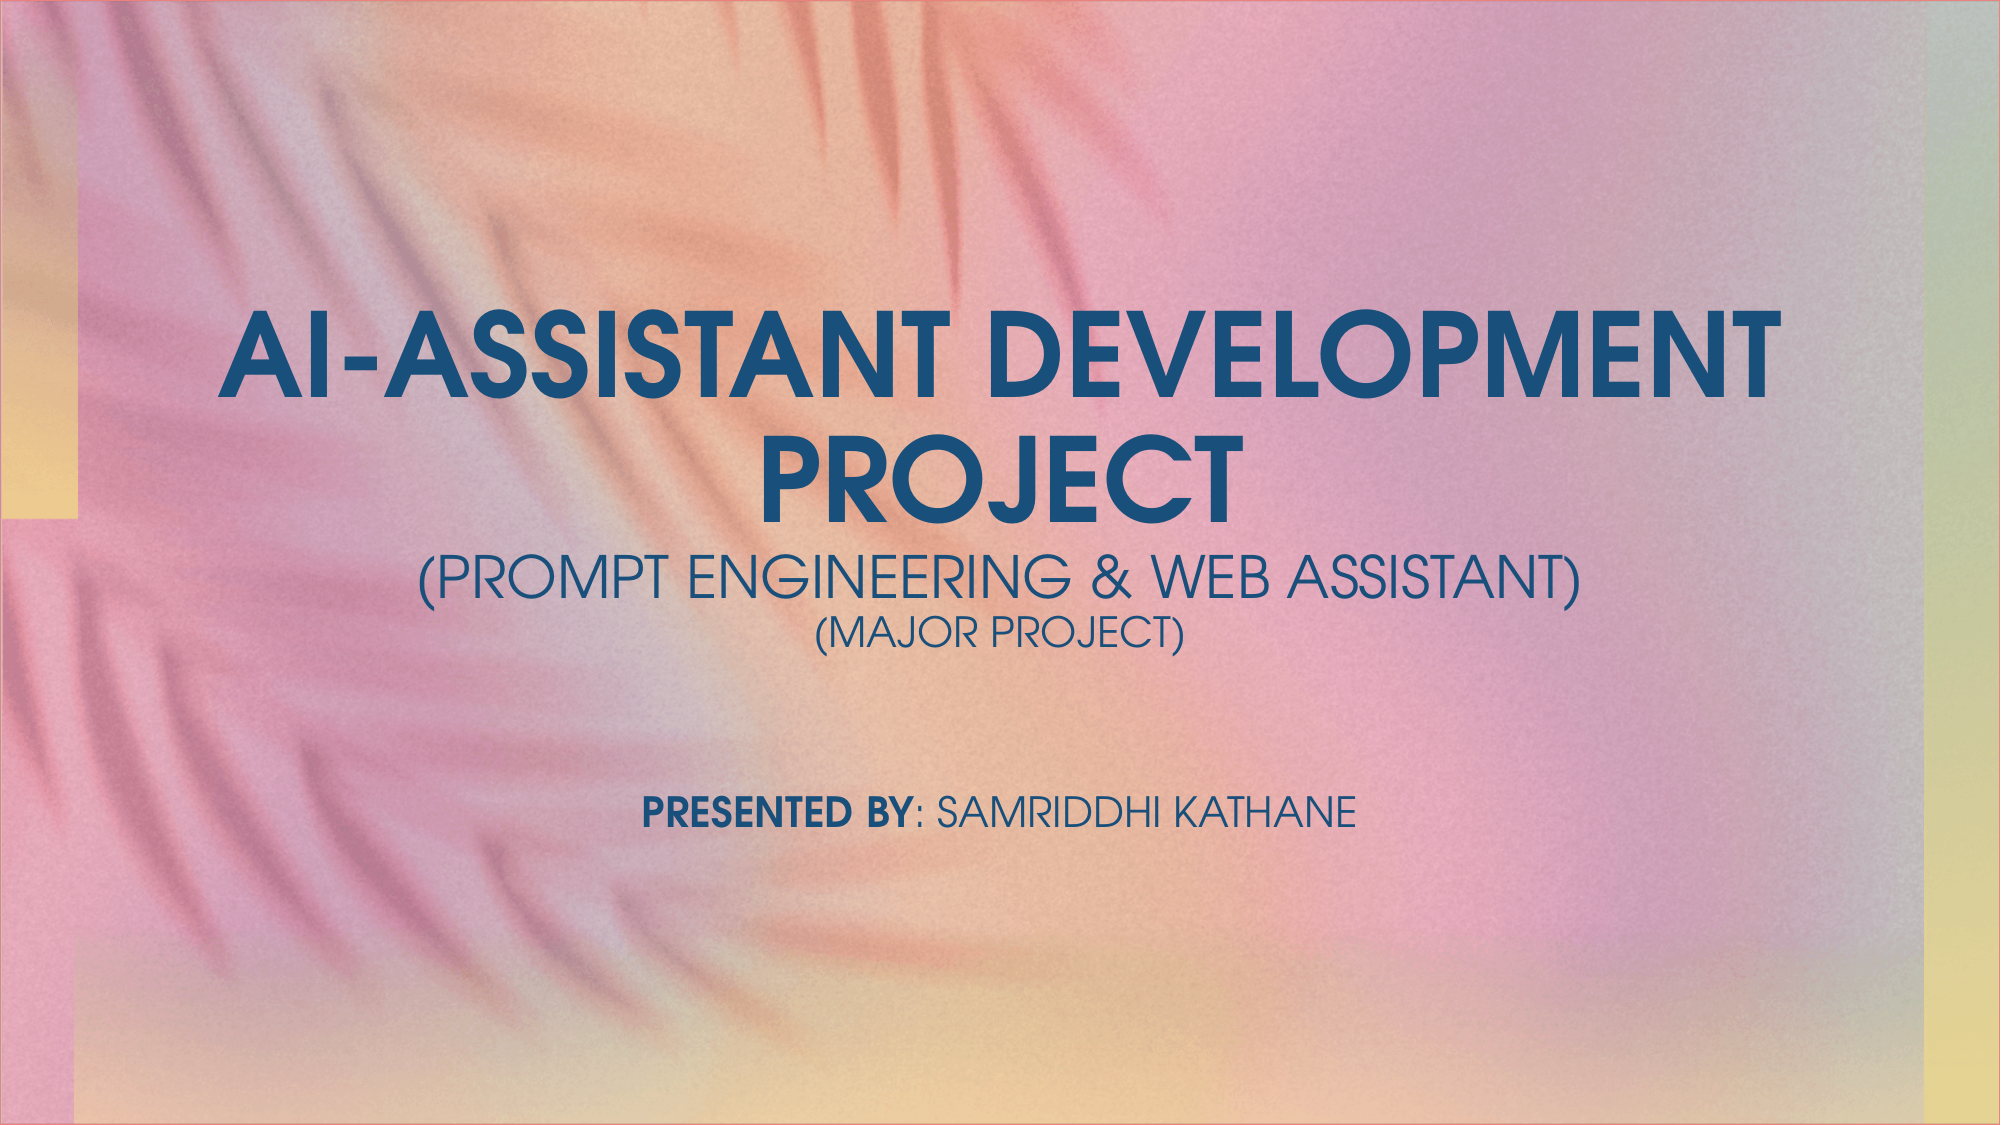

# AI-Assistant Development Project (prompt Engineering & Web Assistant) (MAJOR PROJECT) Presented by: Samriddhi Kathane